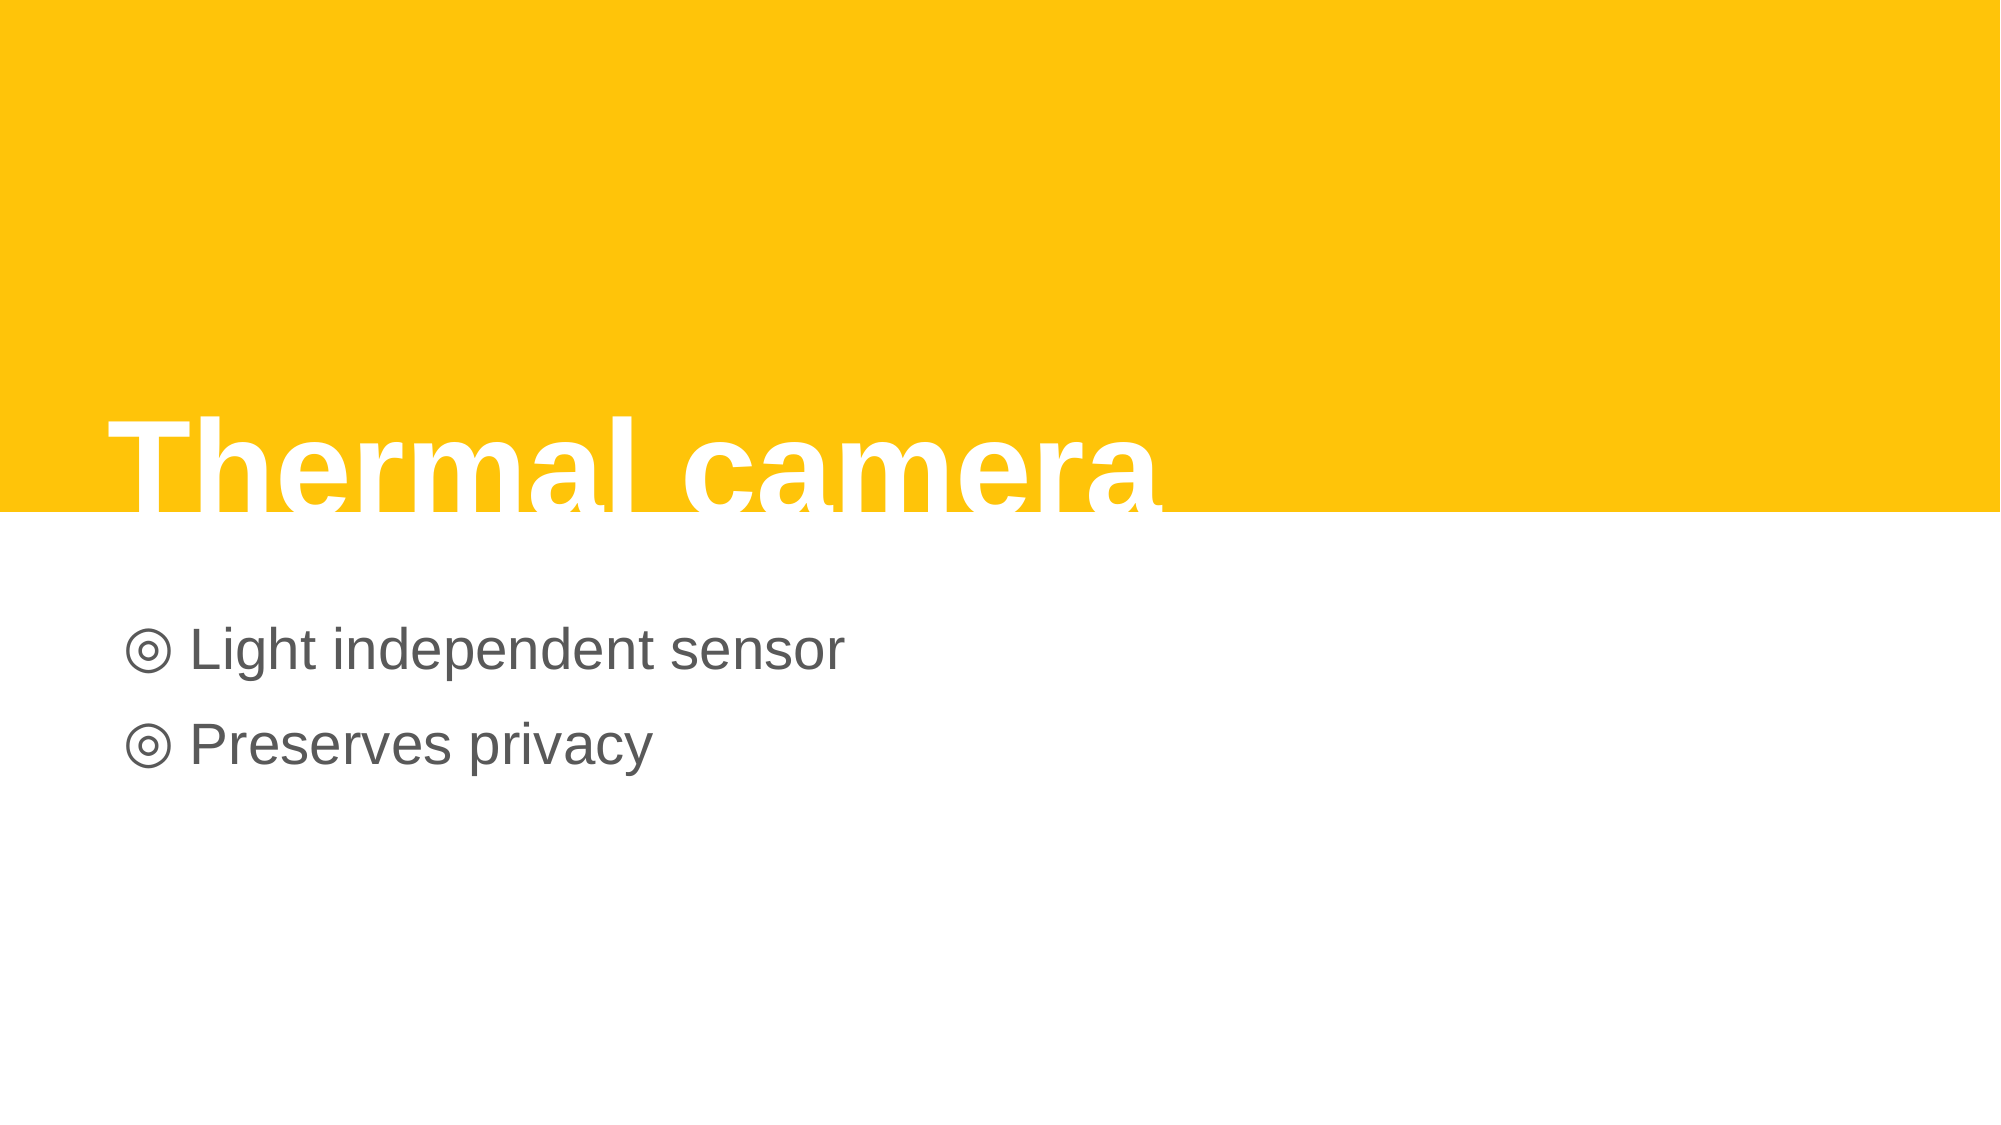

2

#
Thermal camera
Light independent sensor
Preserves privacy